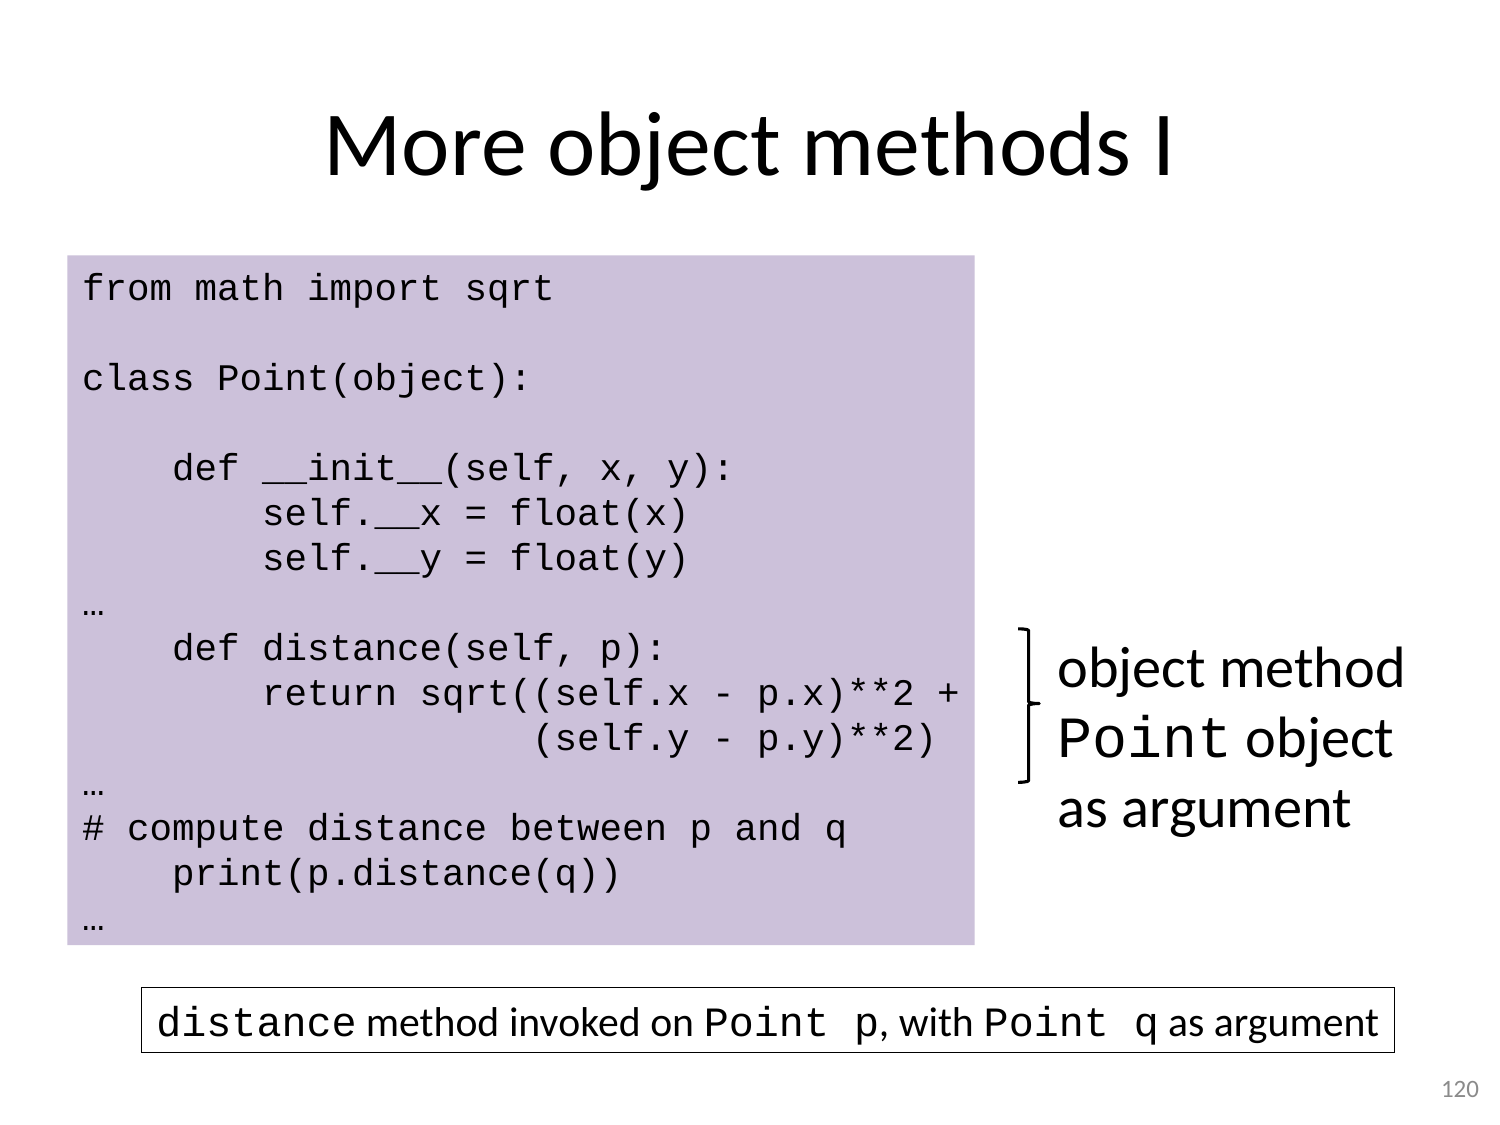

# More object methods I
from math import sqrt

class Point(object):

    def __init__(self, x, y):
        self.__x = float(x)
        self.__y = float(y)
…
    def distance(self, p):
        return sqrt((self.x - p.x)**2 +
                    (self.y - p.y)**2)
…
# compute distance between p and q
    print(p.distance(q))
…
object method
Point object
as argument

distance method invoked on Point p, with Point q as argument
120